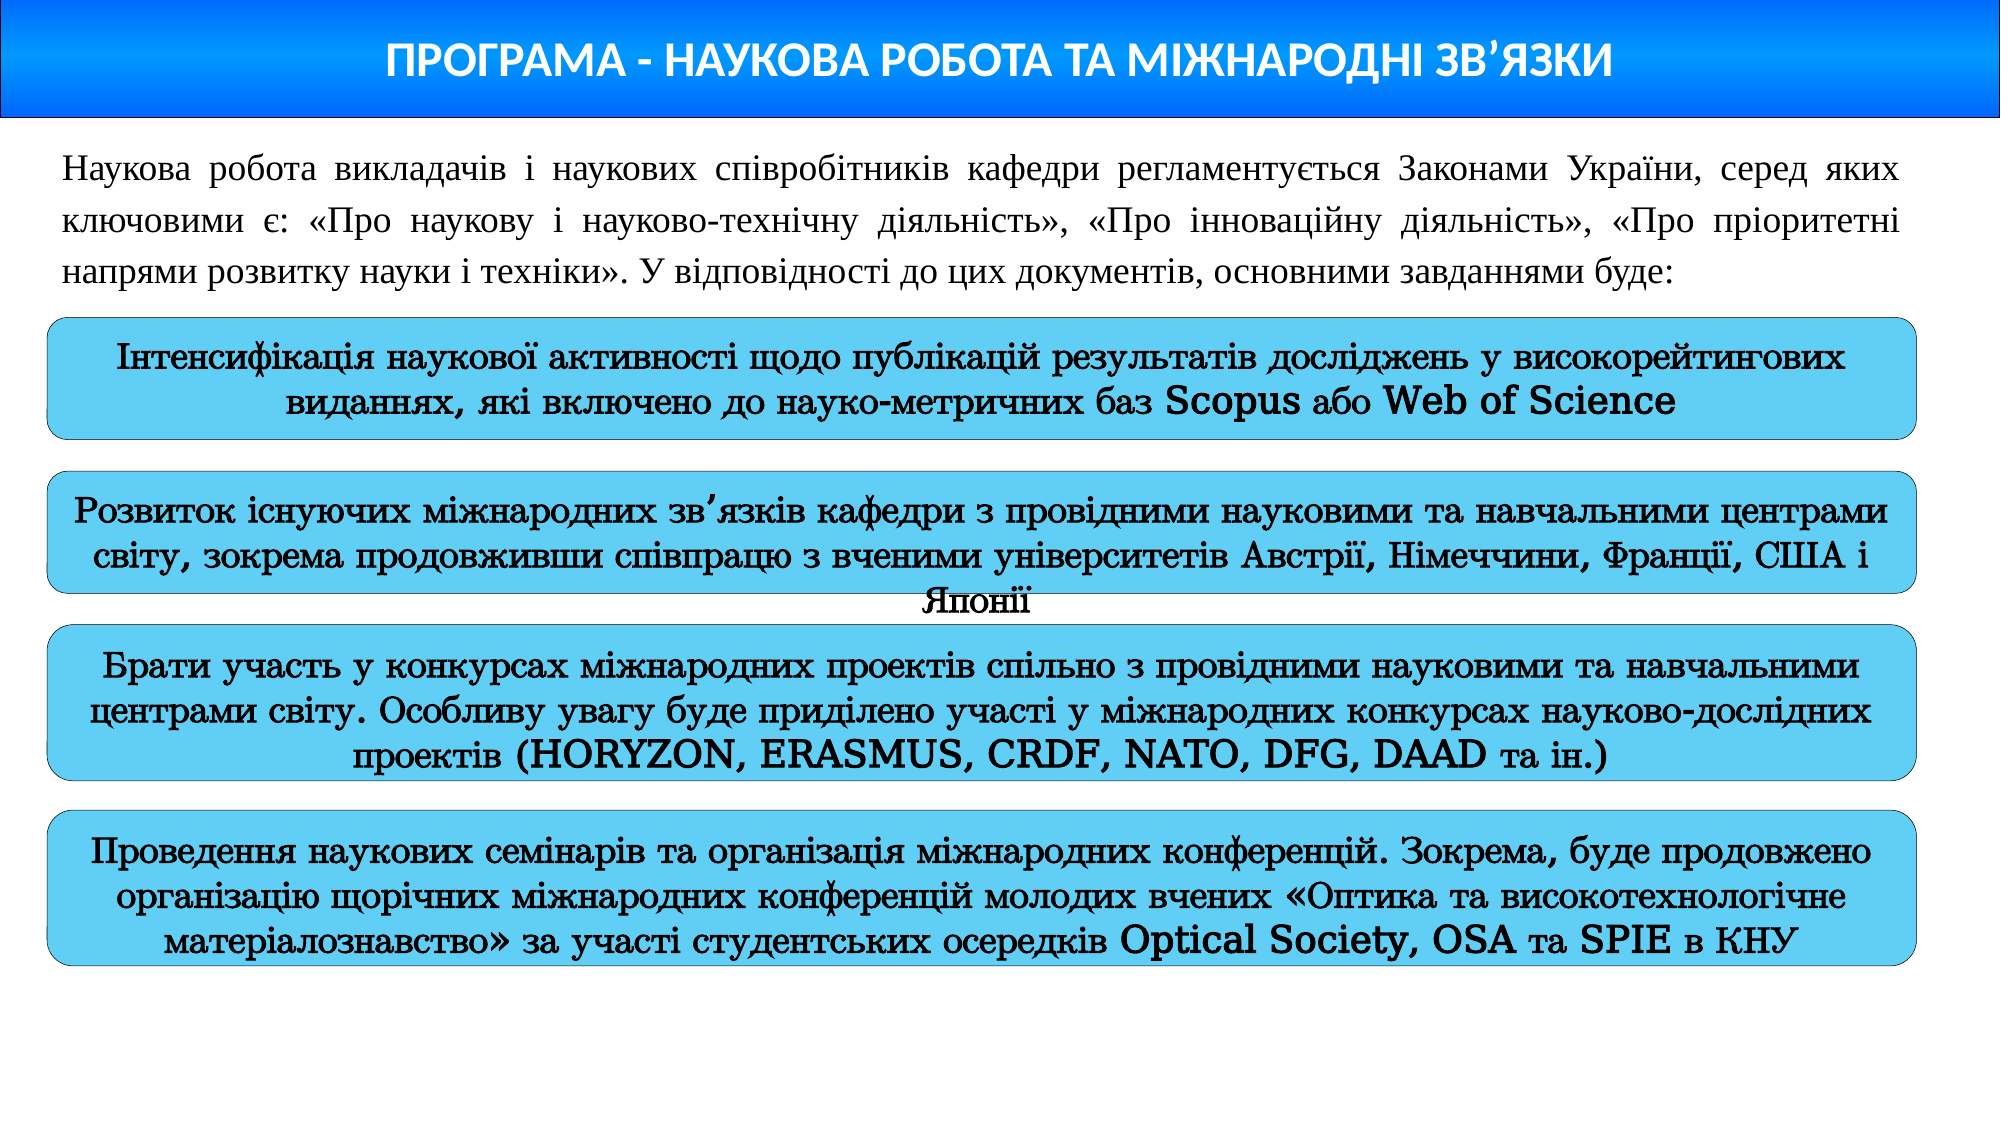

ПРОГРАМА - НАУКОВА РОБОТА ТА МІЖНАРОДНІ ЗВ’ЯЗКИ
Наукова робота викладачів і наукових співробітників кафедри регламентується Законами України, серед яких ключовими є: «Про наукову і науково-технічну діяльність», «Про інноваційну діяльність», «Про пріоритетні напрями розвитку науки і техніки». У відповідності до цих документів, основними завданнями буде:
Інтенсифікація наукової активності щодо публікацій результатів досліджень у високорейтингових виданнях, які включено до науко-метричних баз Scopus або Web of Science
Розвиток існуючих міжнародних зв’язків кафедри з провідними науковими та навчальними центрами світу, зокрема продовживши співпрацю з вченими університетів Австрії, Німеччини, Франції, США і Японії
Брати участь у конкурсах міжнародних проектів спільно з провідними науковими та навчальними центрами світу. Особливу увагу буде приділено участі у міжнародних конкурсах науково-дослідних проектів (HORYZON, ERASMUS, CRDF, NATO, DFG, DAAD та ін.)
Проведення наукових семінарів та організація міжнародних конференцій. Зокрема, буде продовжено організацію щорічних міжнародних конференцій молодих вчених «Оптика та високотехнологічне матеріалознавство» за участі студентських осередків Optical Society, OSA та SPIE в КНУ